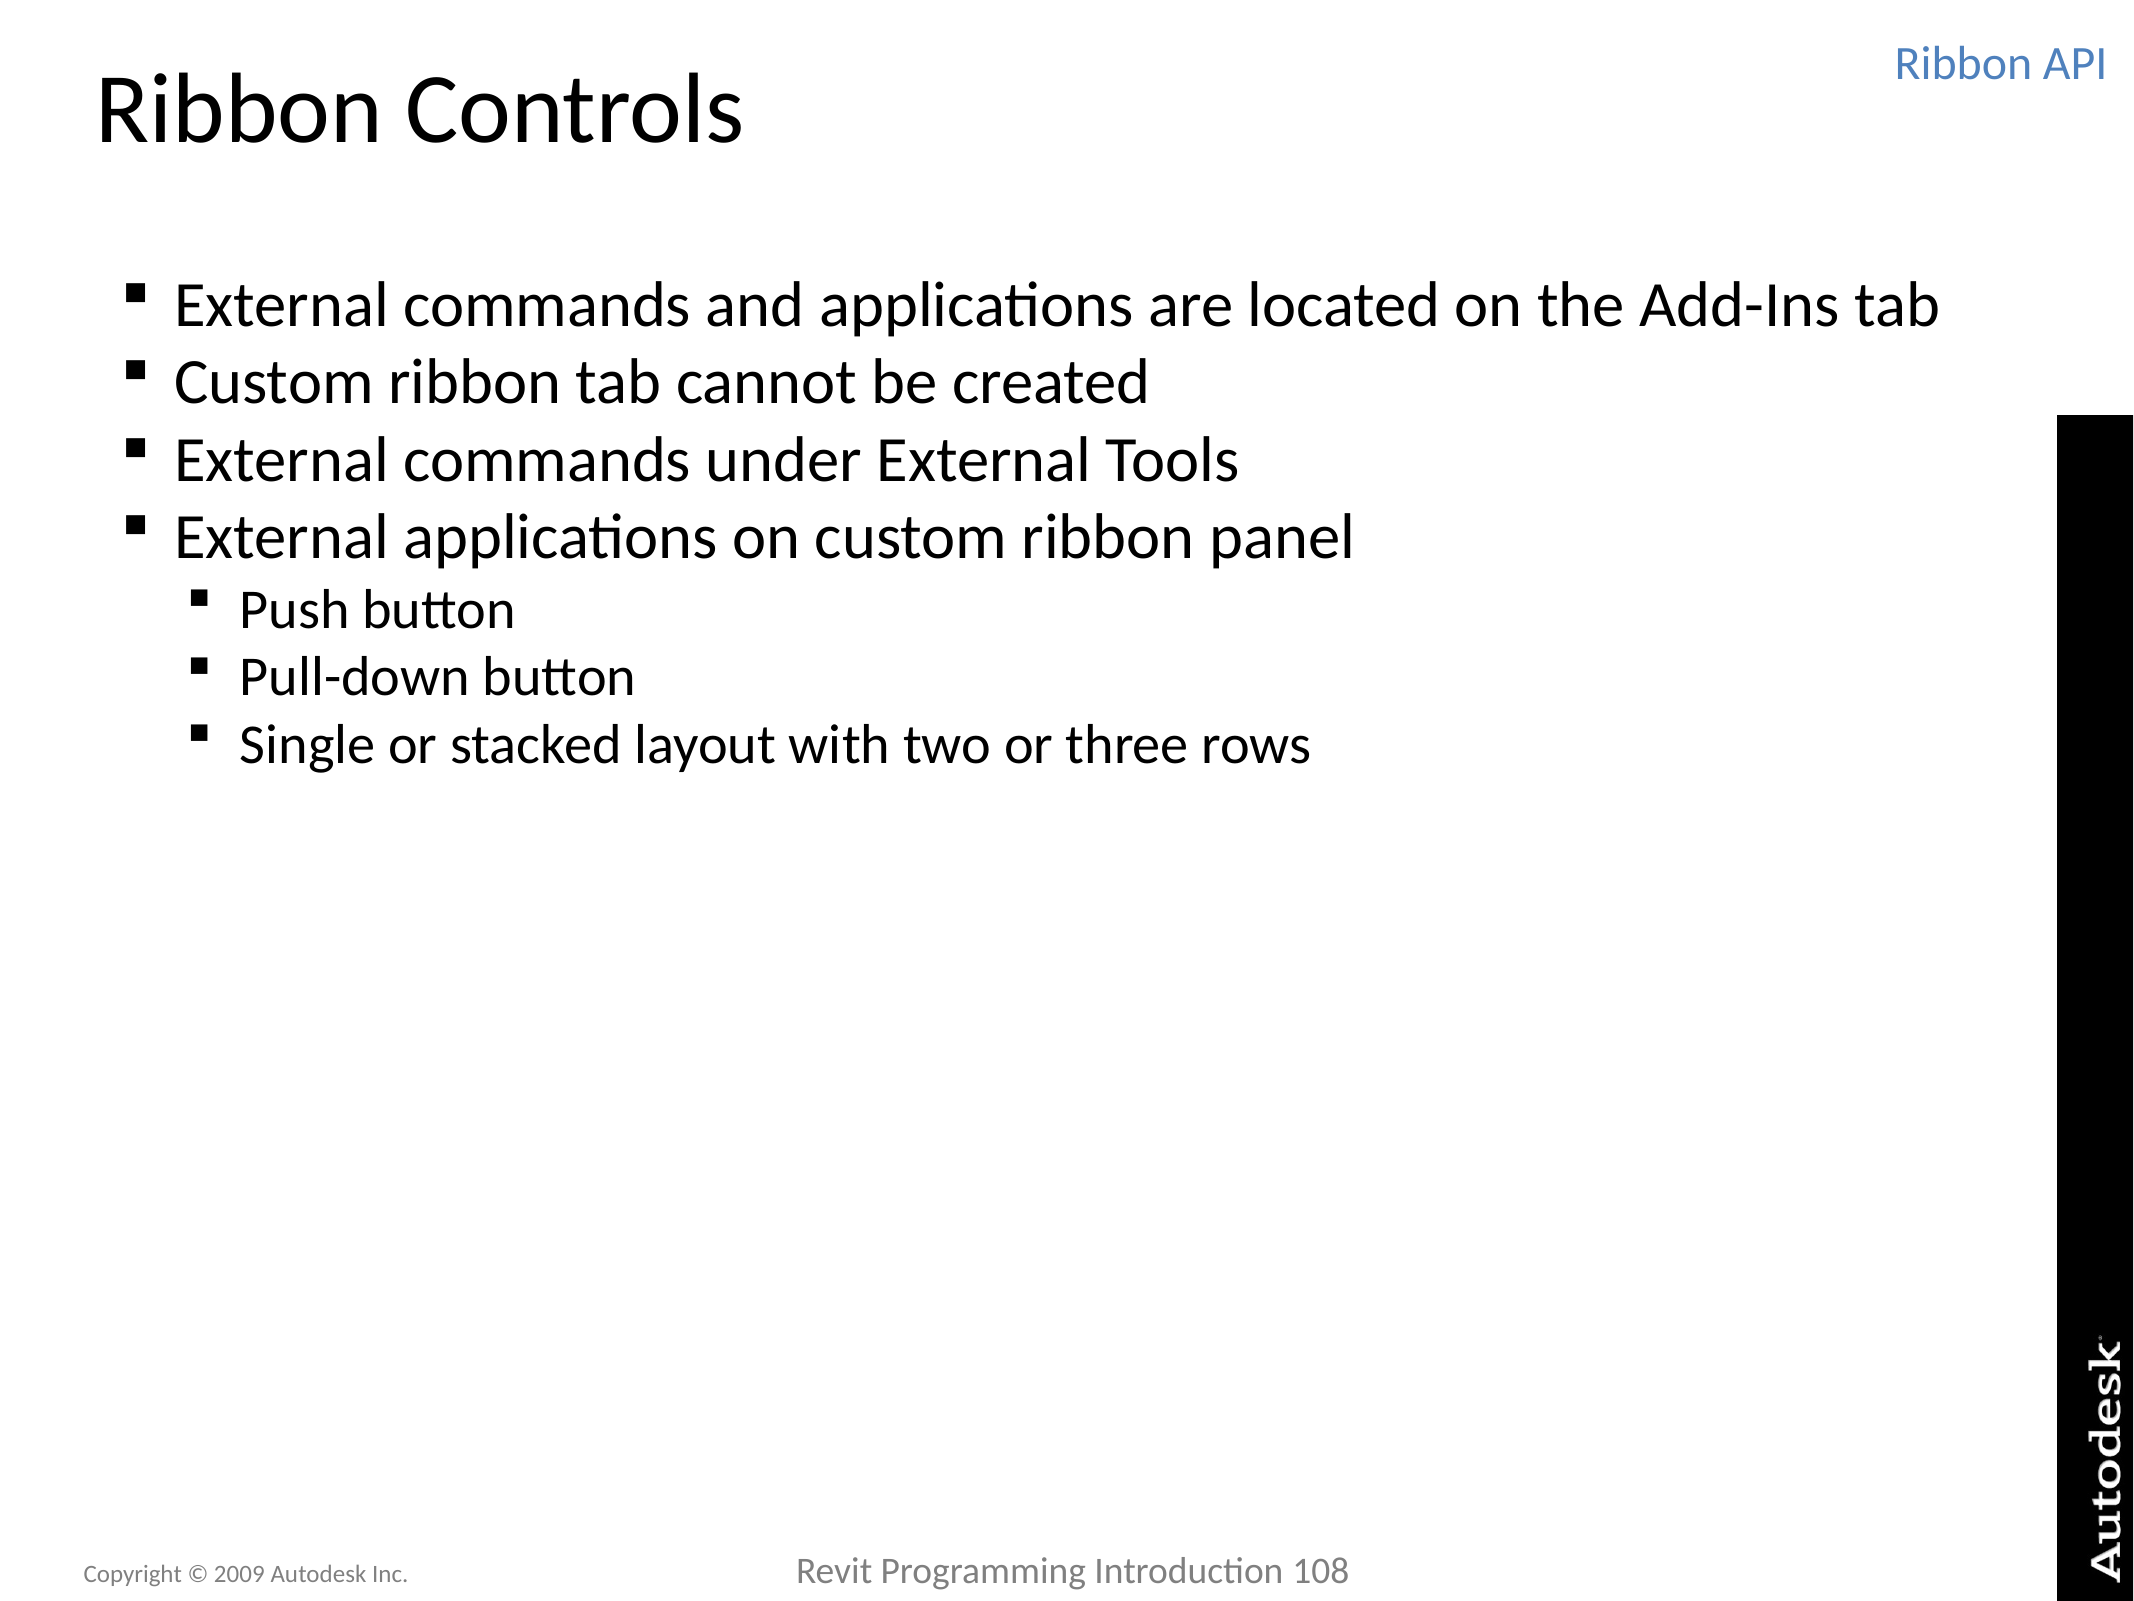

# Ribbon Controls
Ribbon API
External commands and applications are located on the Add-Ins tab
Custom ribbon tab cannot be created
External commands under External Tools
External applications on custom ribbon panel
Push button
Pull-down button
Single or stacked layout with two or three rows